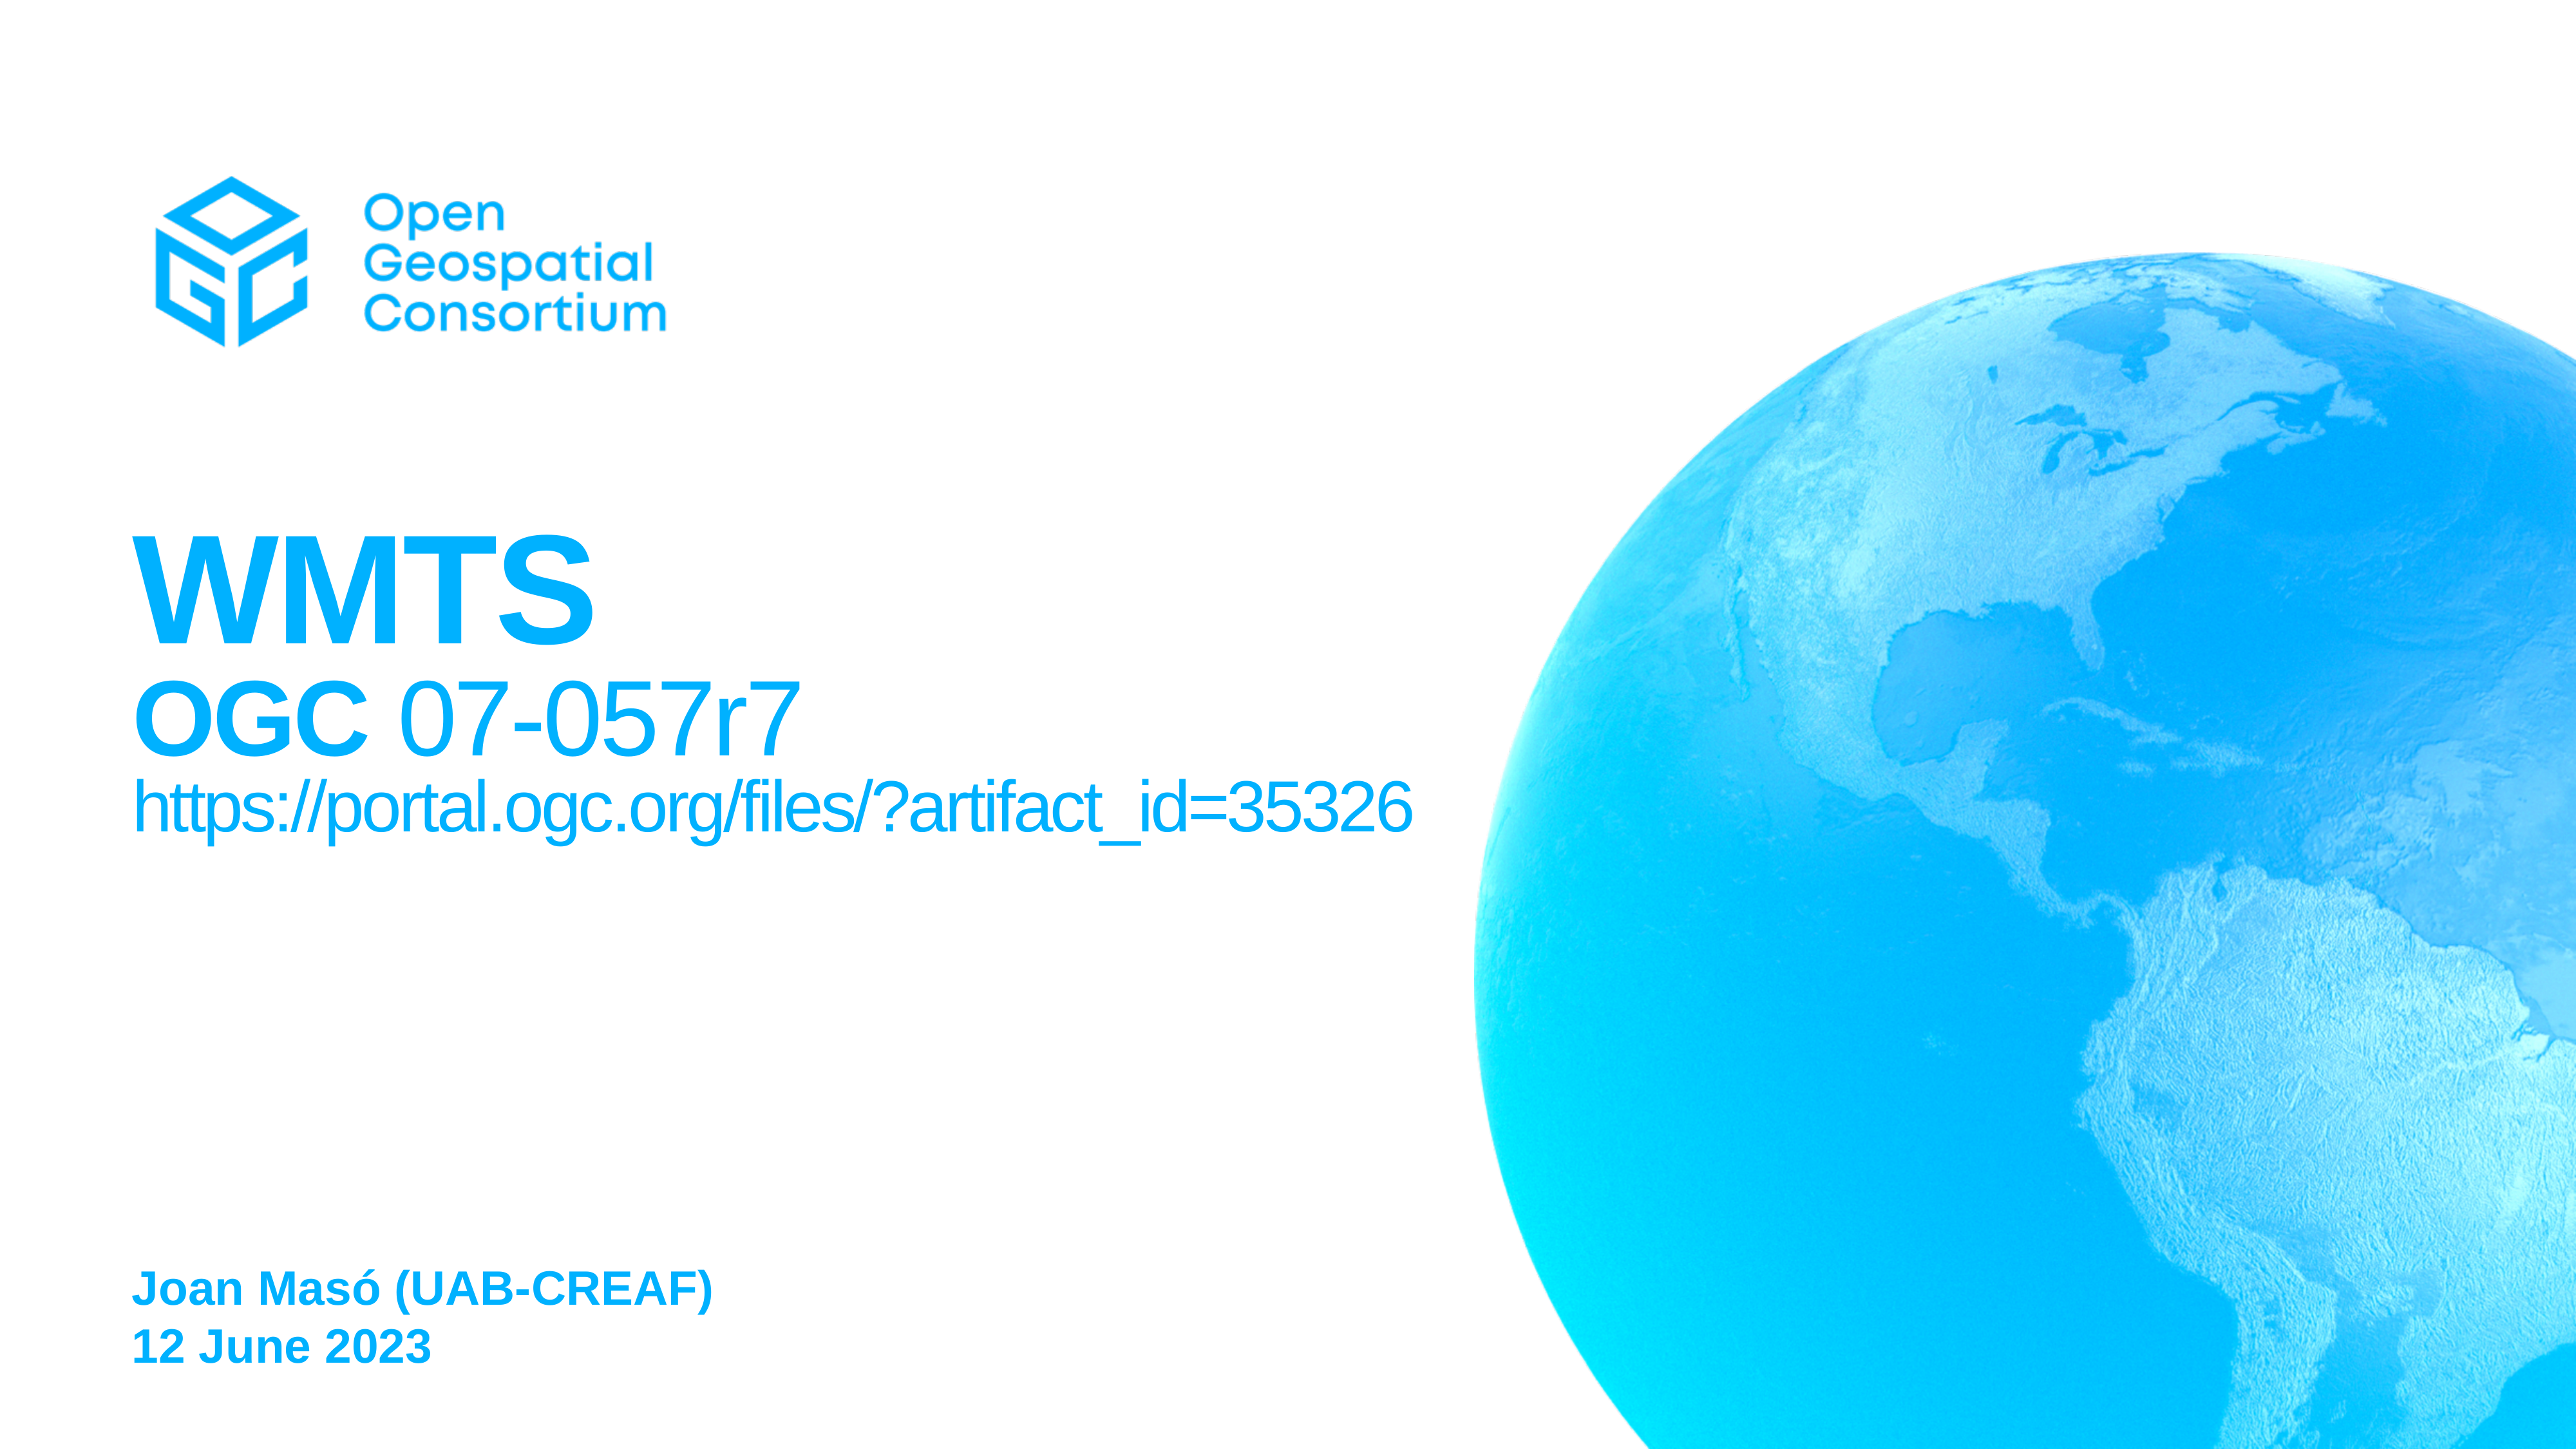

# WMTS OGC 07-057r7 https://portal.ogc.org/files/?artifact_id=35326

Joan Masó (UAB-CREAF)
12 June 2023